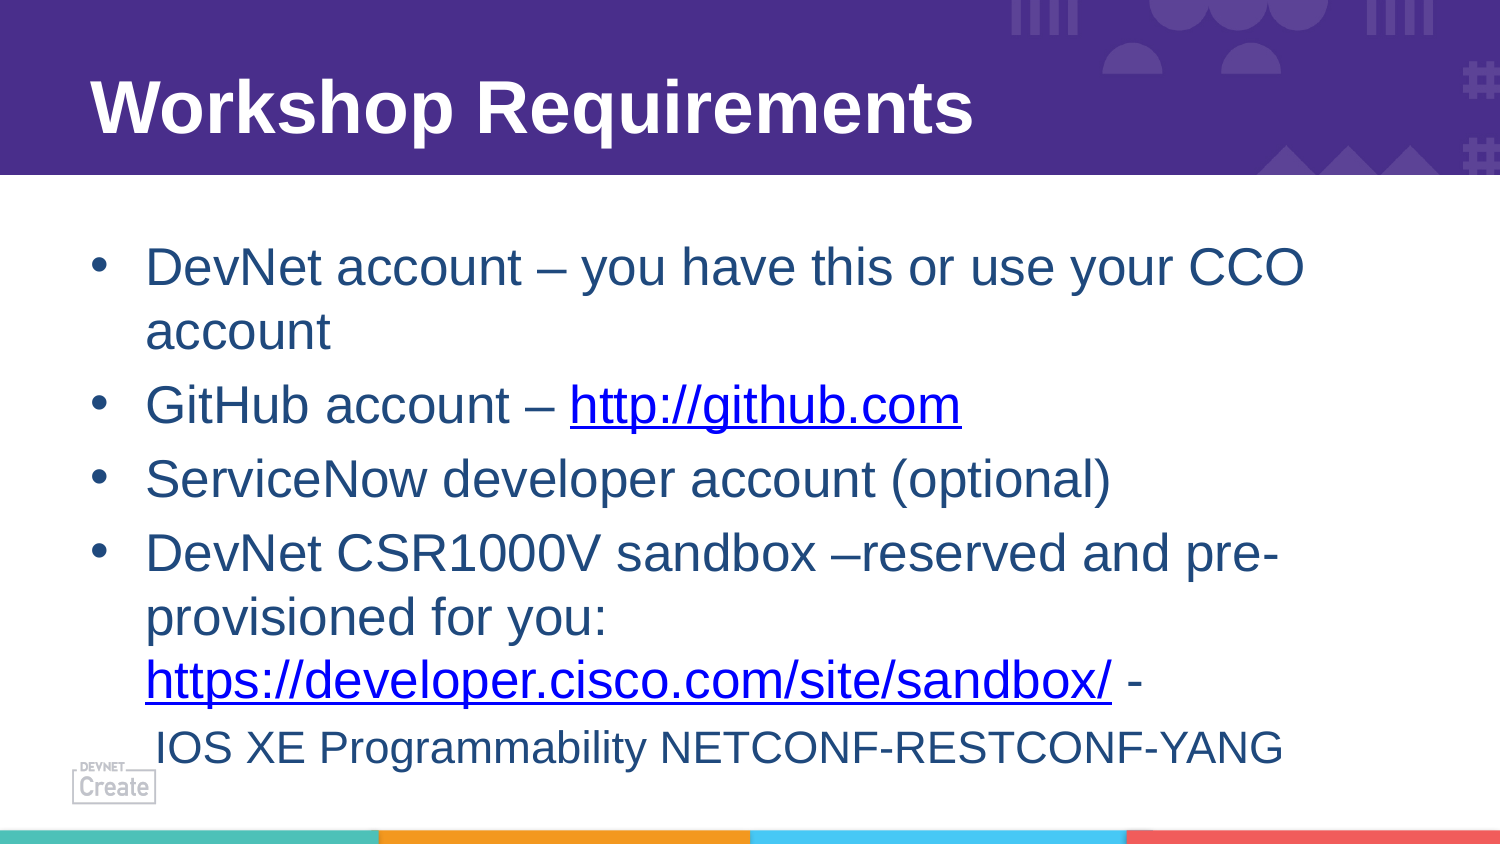

# Workshop Requirements
DevNet account – you have this or use your CCO account
GitHub account – http://github.com
ServiceNow developer account (optional)
DevNet CSR1000V sandbox –reserved and pre-provisioned for you: https://developer.cisco.com/site/sandbox/ -
IOS XE Programmability NETCONF-RESTCONF-YANG